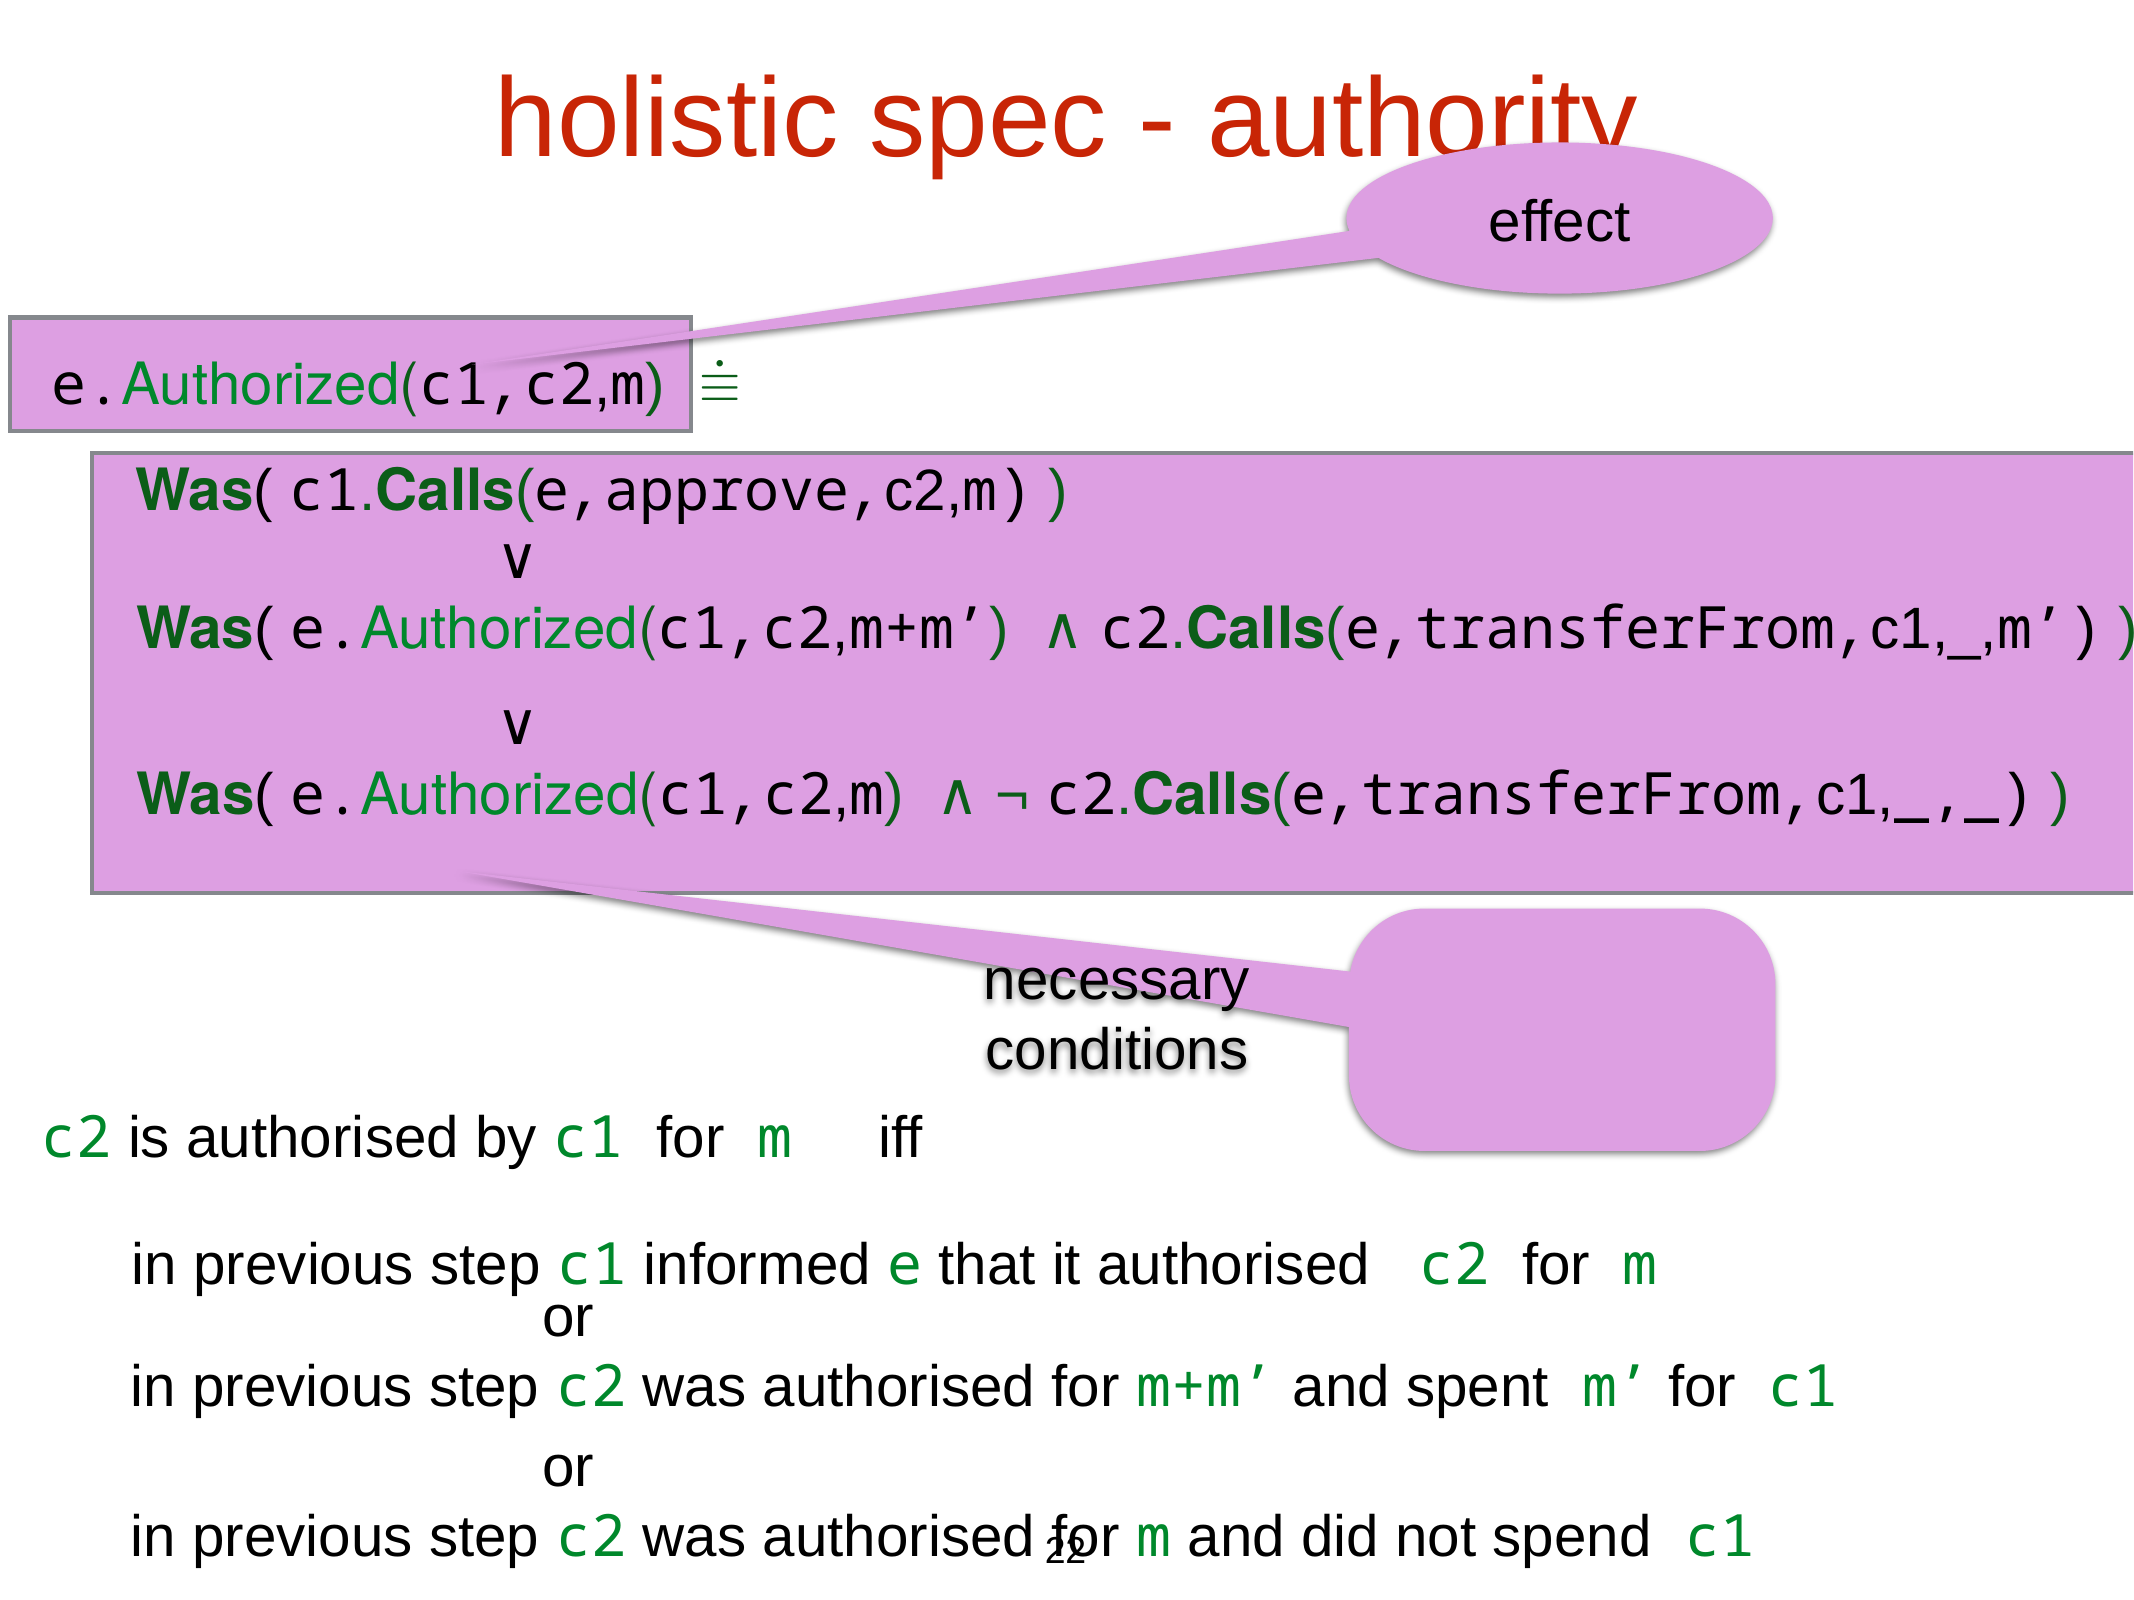

holistic spec - authority
effect

e.Authorized(c1,c2,m)  ⩧
 Was( c1.Calls(e,approve,c2,m) )

                       ∨
  Was( e.Authorized(c1,c2,m+m’)  ∧ c2.Calls(e,transferFrom,c1,_,m’) )
                       ∨
  Was( e.Authorized(c1,c2,m)  ∧ ¬ c2.Calls(e,transferFrom,c1,_,_) )
necessary
conditions
c2 is authorised by c1  for  m   iff
in previous step c1 informed e that it authorised   c2  for  m
               or
       in previous step c2 was authorised for m+m’ and spent  m’ for  c1
               or
       in previous step c2 was authorised for m and did not spend  c1
22